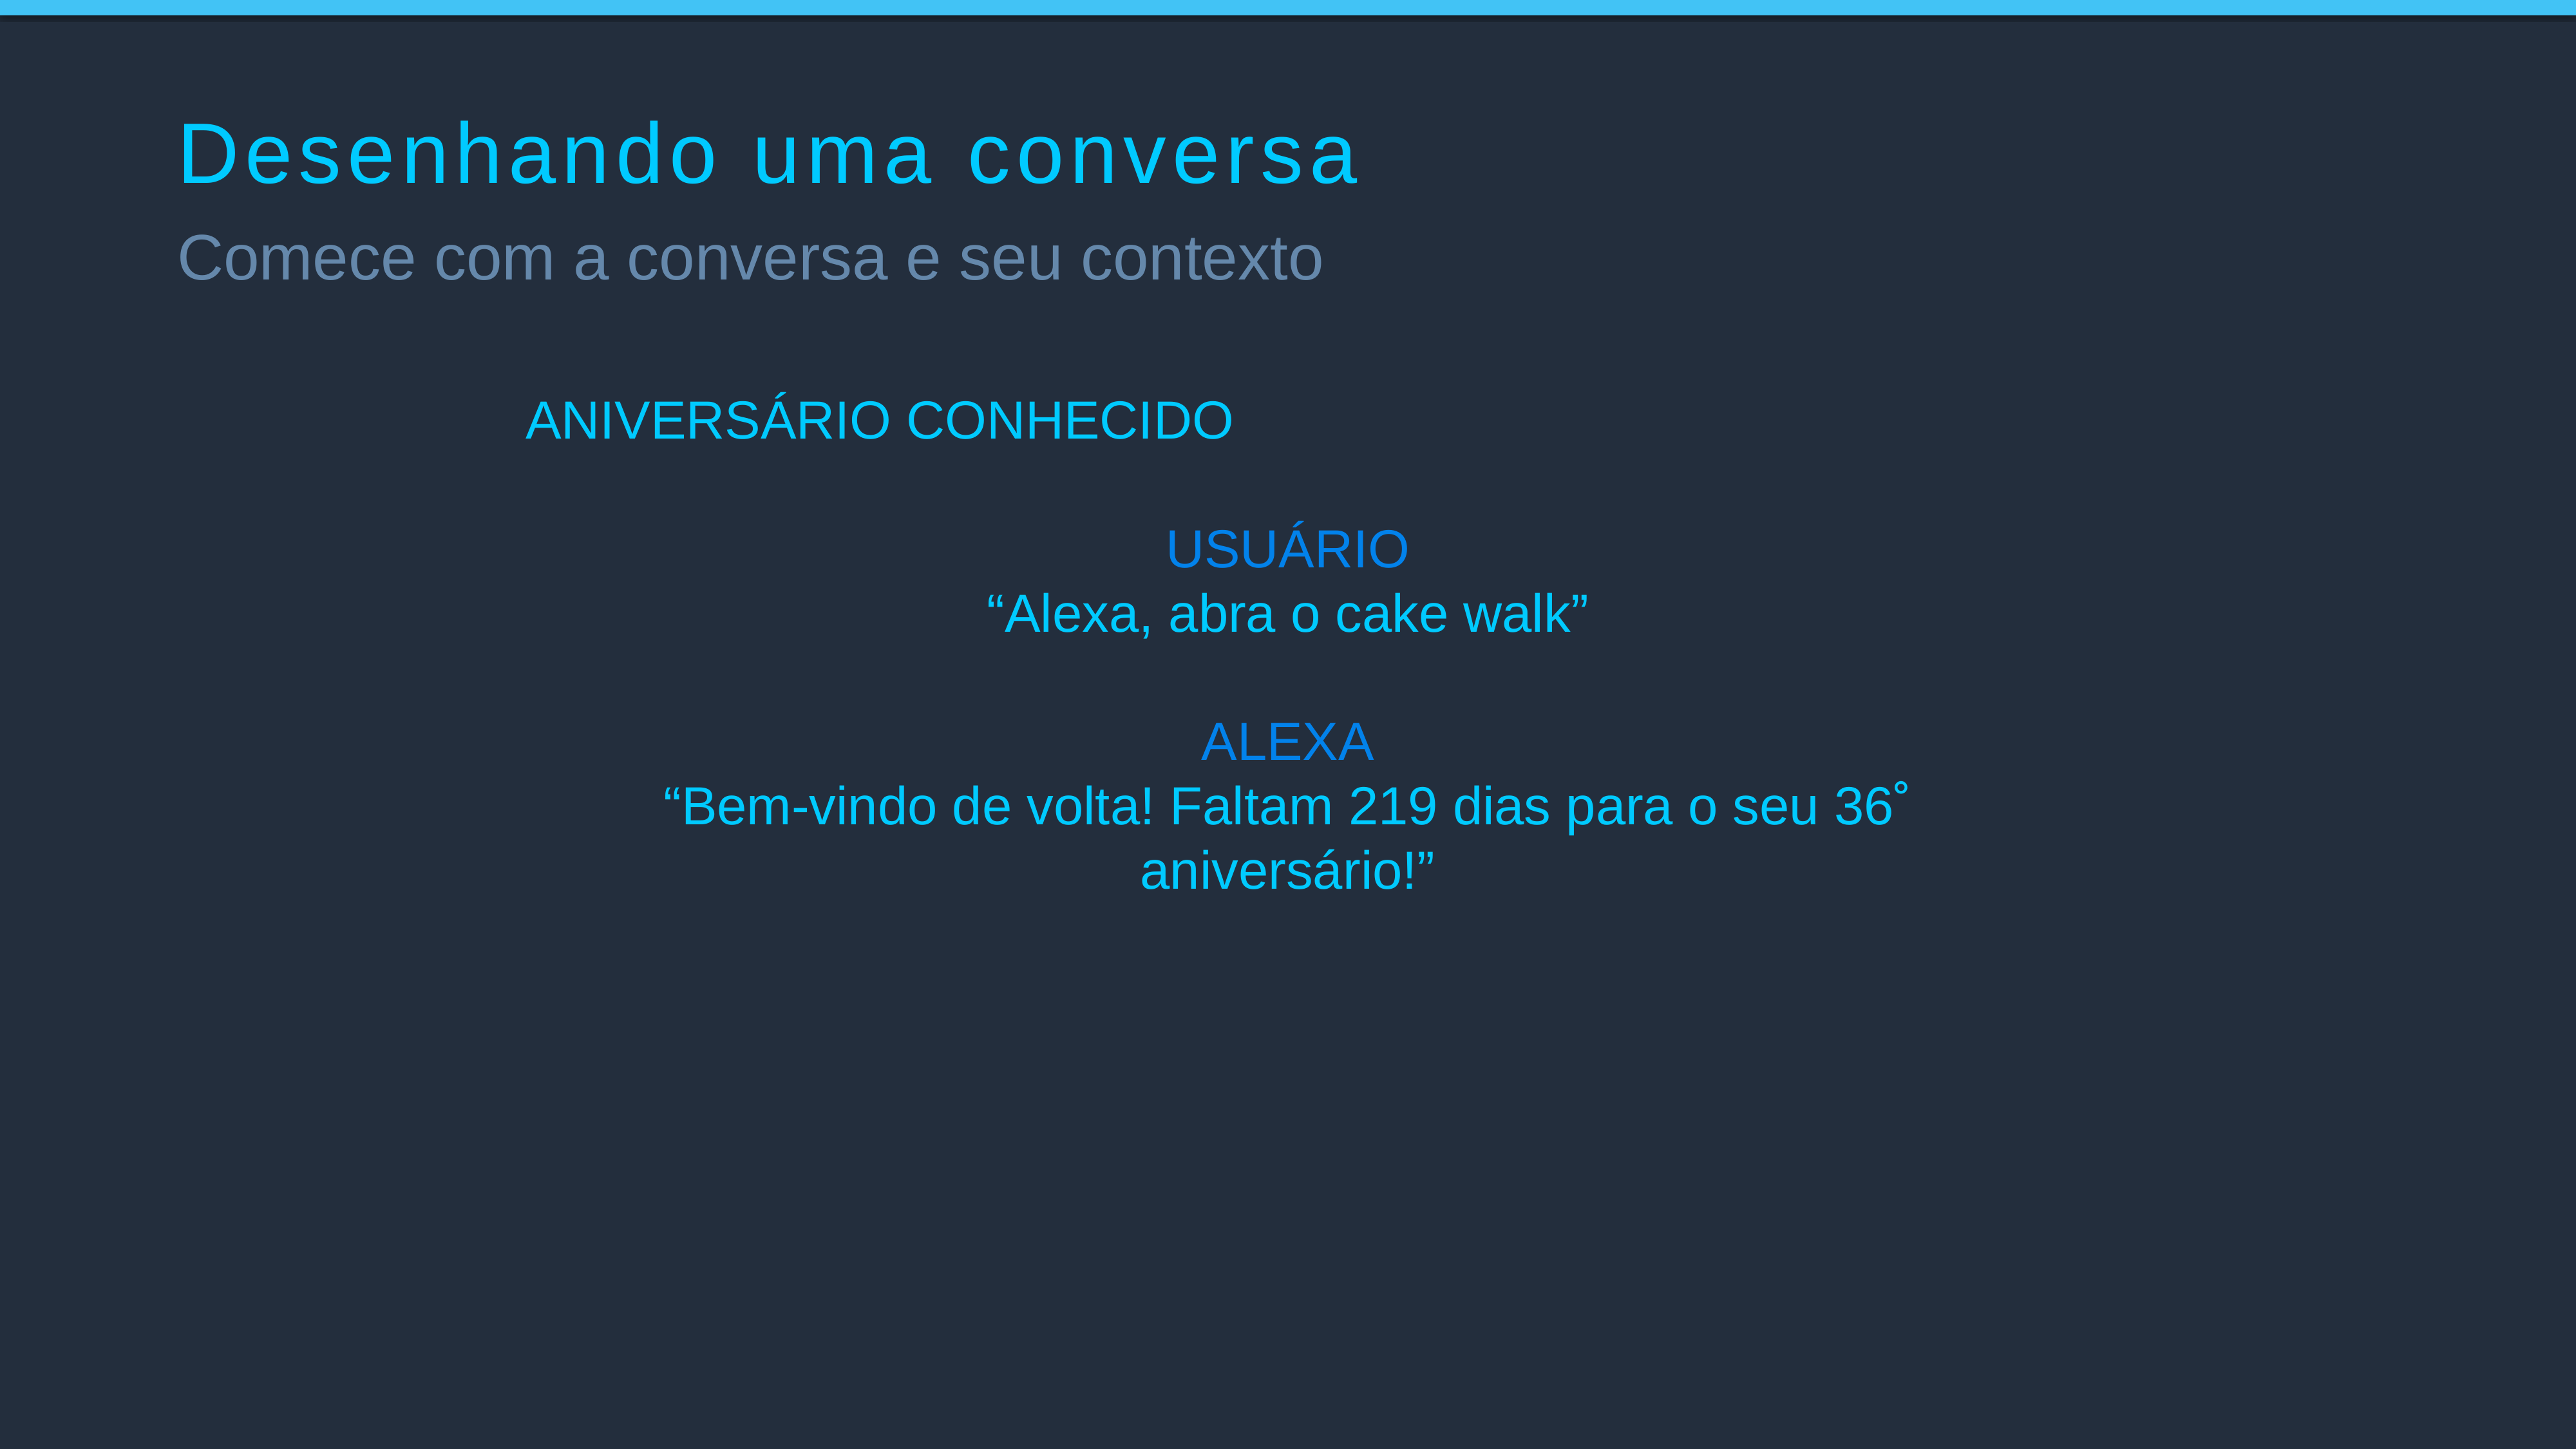

# Desenhando uma conversa
Comece com a conversa e seu contexto
ANIVERSÁRIO CONHECIDO

USUÁRIO
“Alexa, abra o cake walk”

ALEXA
“Bem-vindo de volta! Faltam 219 dias para o seu 36˚ aniversário!”